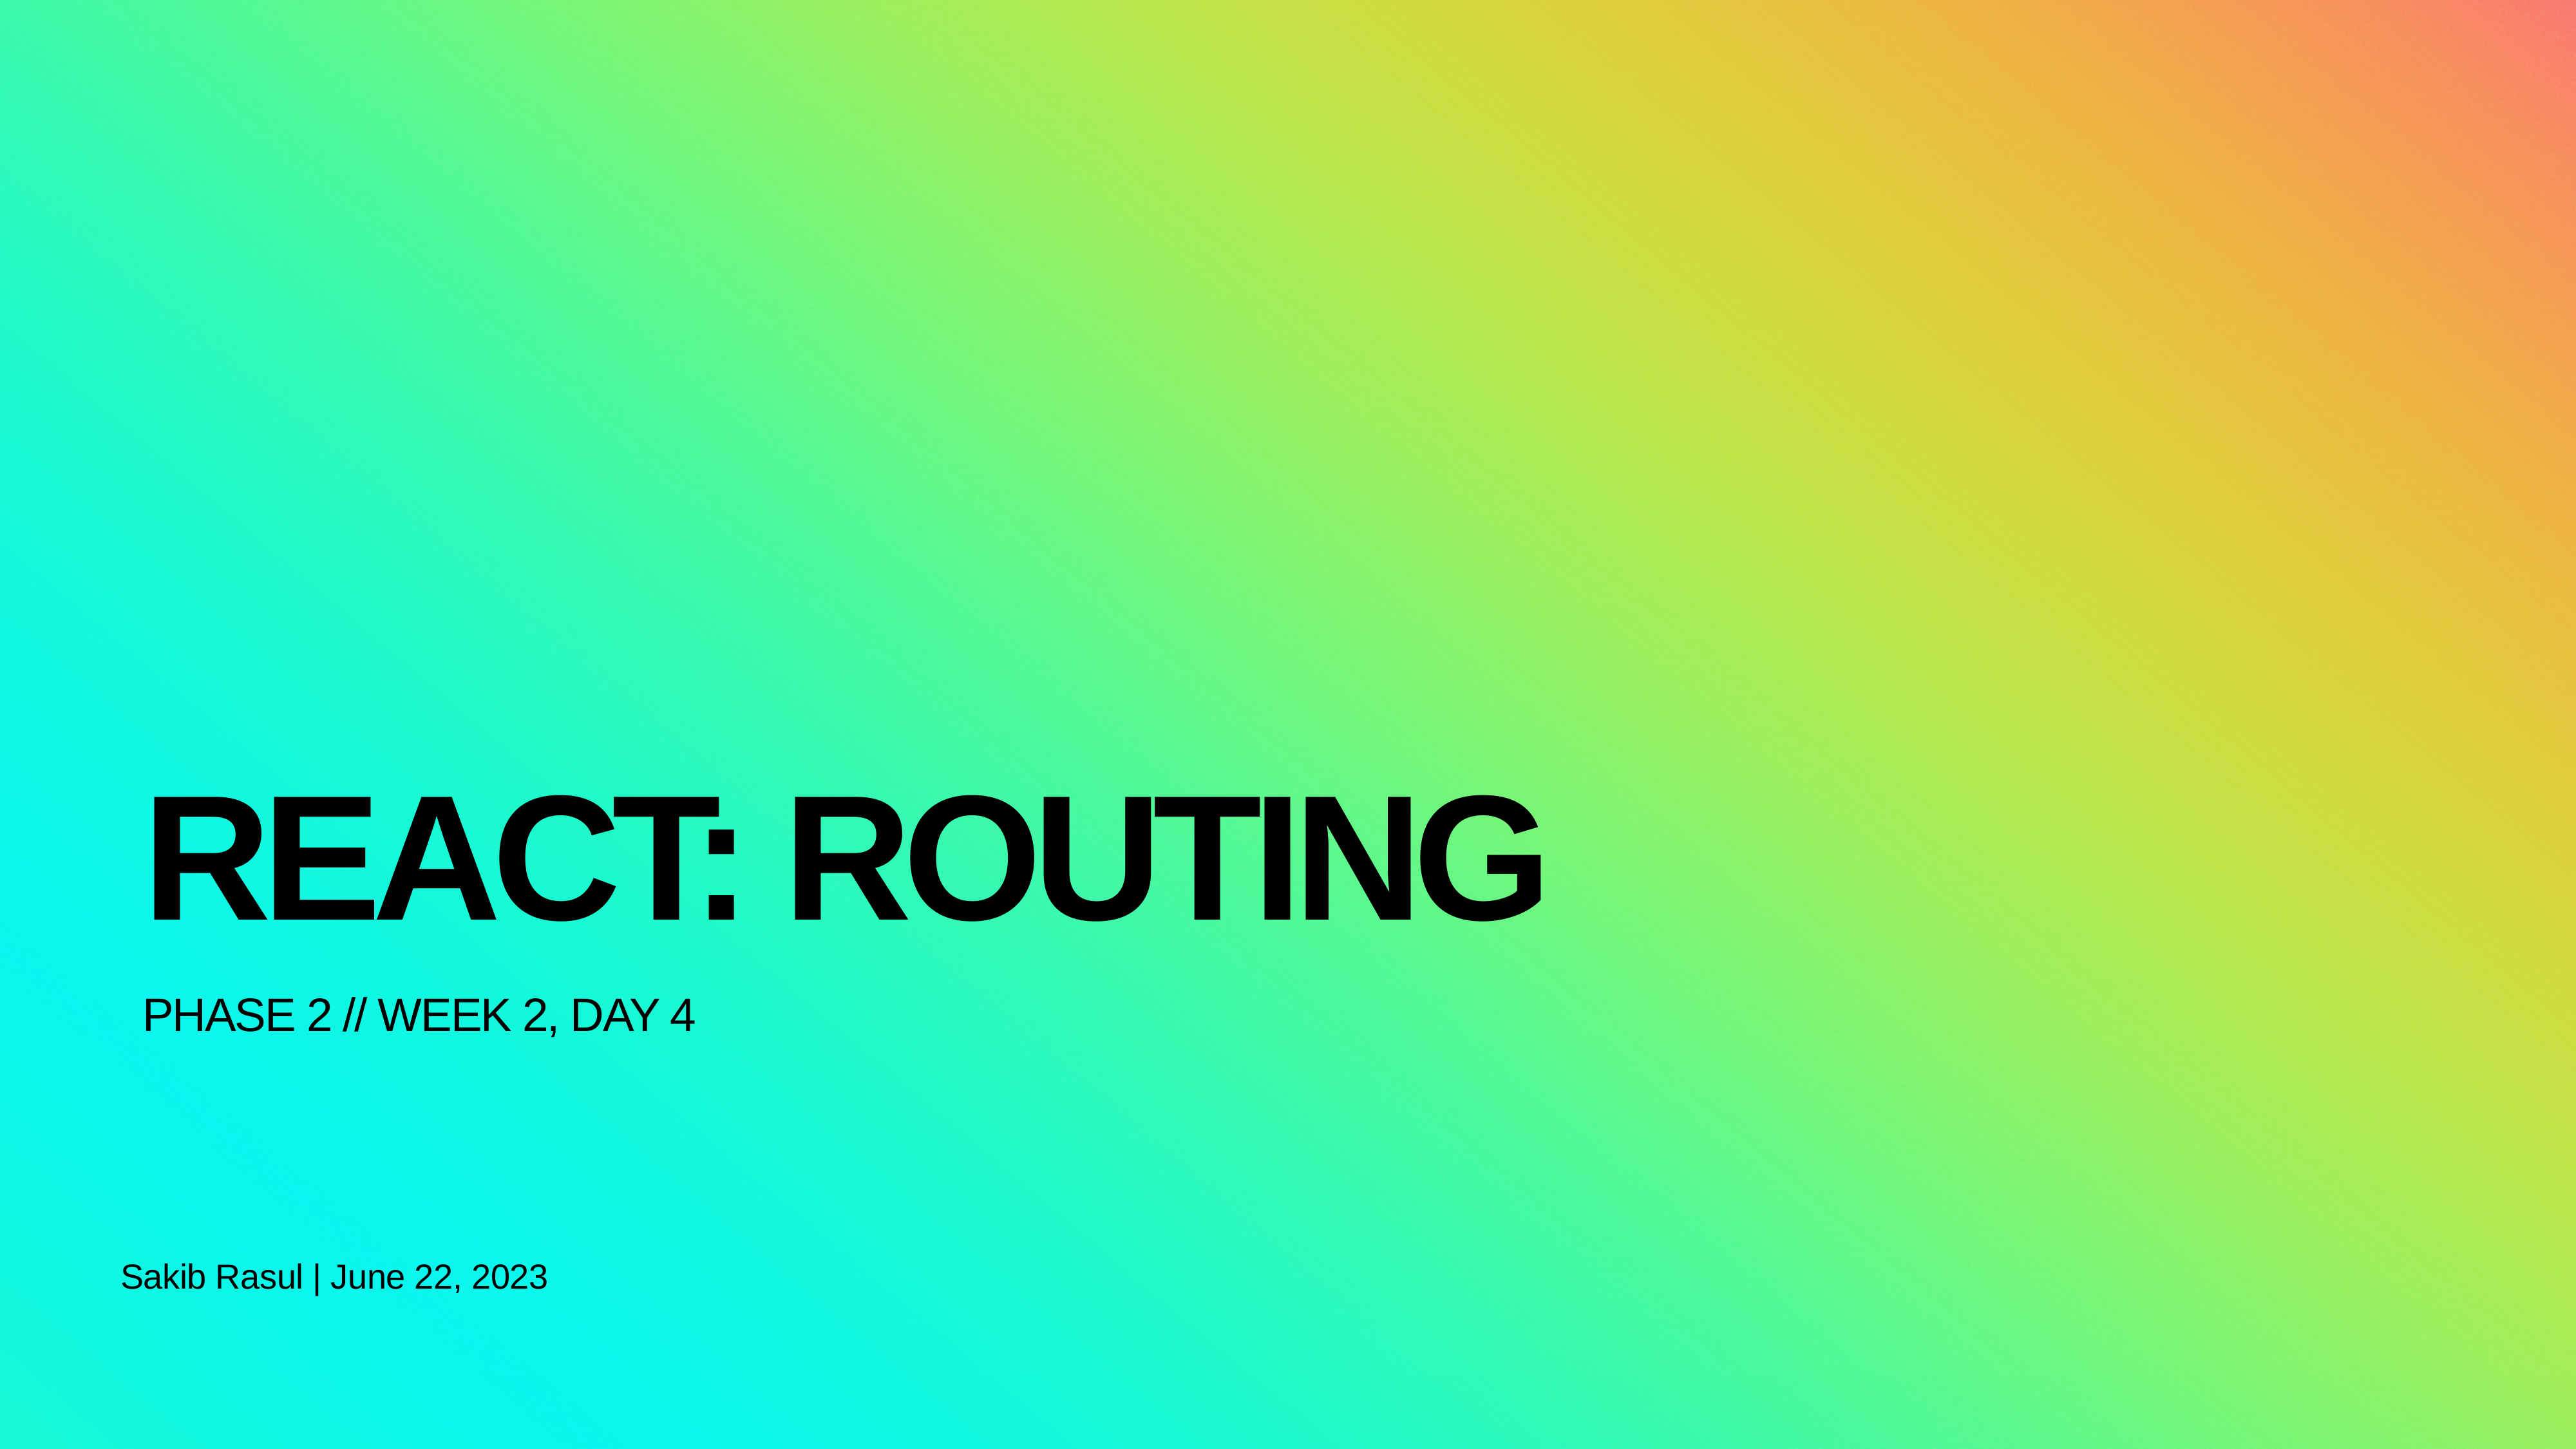

# React: Routing
Phase 2 // Week 2, Day 4
Sakib Rasul | June 22, 2023